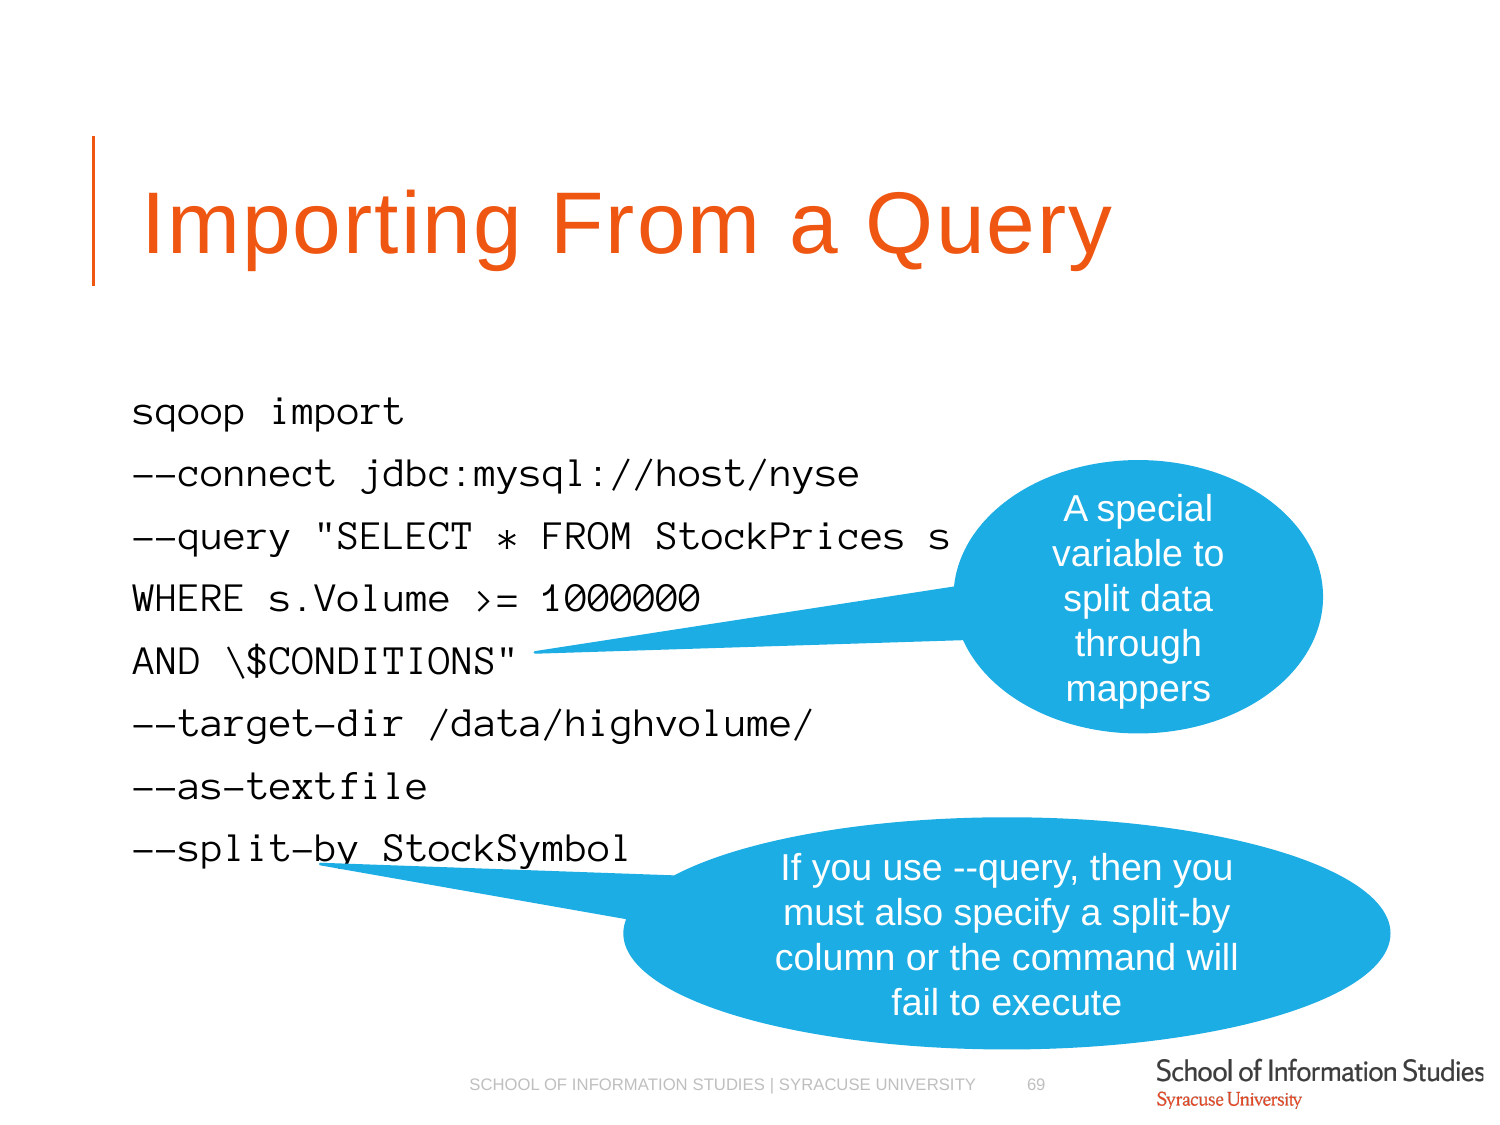

# Importing From a Query
sqoop import
--connect jdbc:mysql://host/nyse
--query "SELECT * FROM StockPrices s
WHERE s.Volume >= 1000000
AND \$CONDITIONS"
--target-dir /data/highvolume/
--as-textfile
--split-by StockSymbol
A special variable to split data through mappers
If you use --query, then you must also specify a split-by column or the command will fail to execute
School of Information Studies | Syracuse University
69